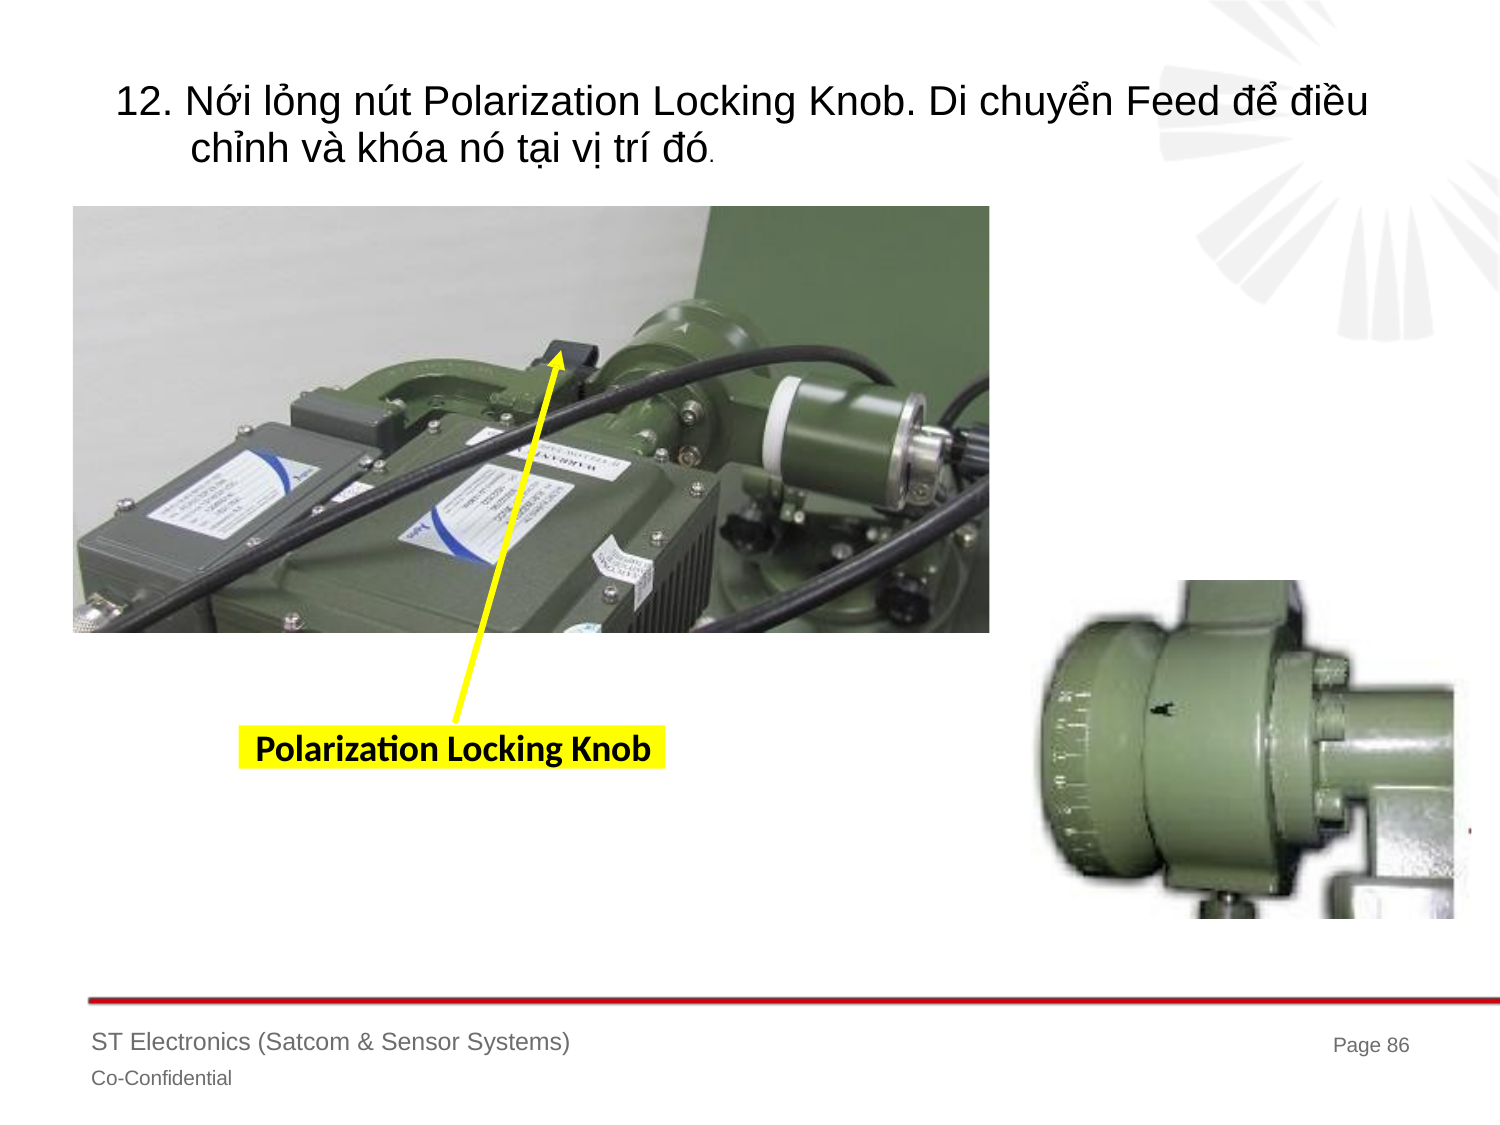

# 12. Nới lỏng nút Polarization Locking Knob. Di chuyển Feed để điều  chỉnh và khóa nó tại vị trí đó.

Polarization Locking Knob
ST Electronics (Satcom & Sensor Systems)
Co-Confidential
Page 86